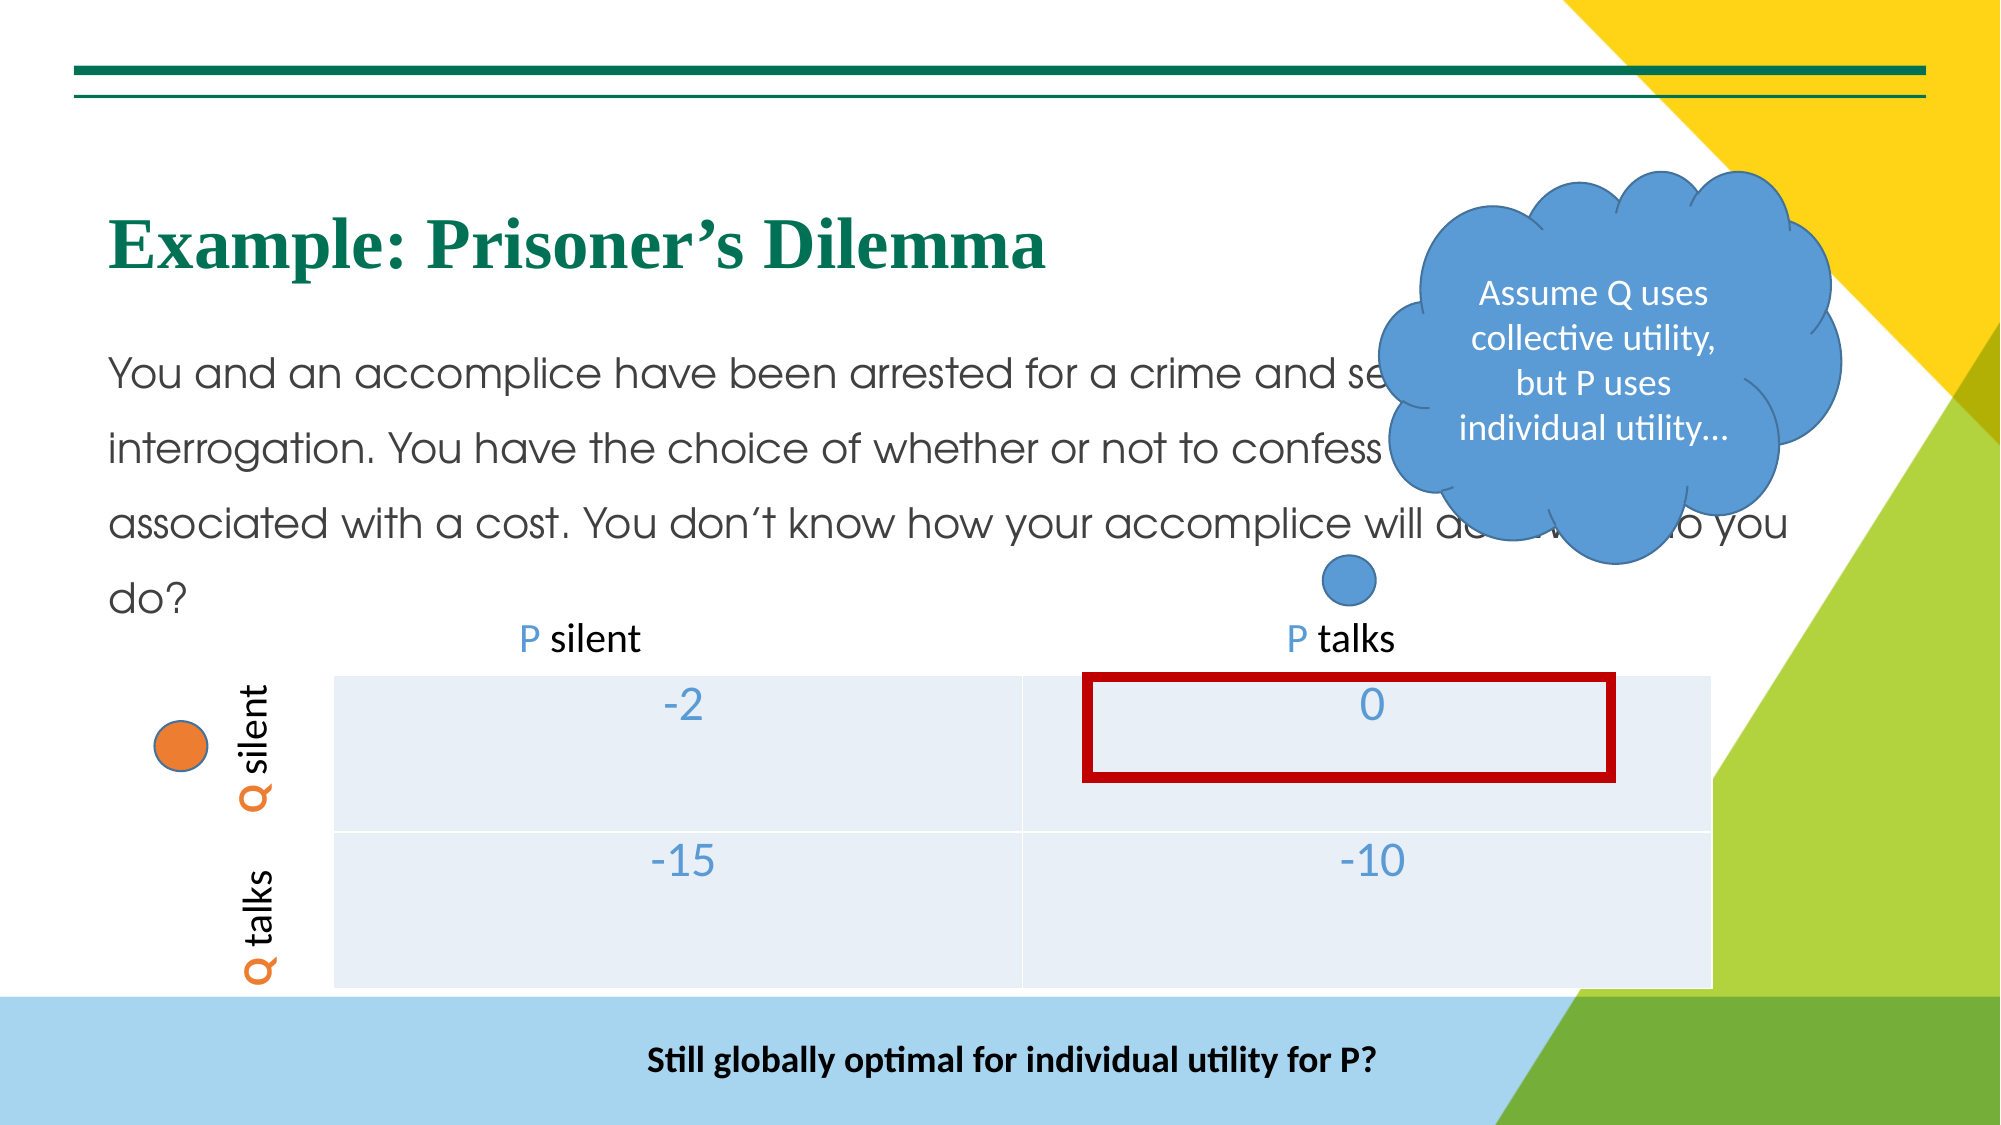

# Example: Prisoner’s Dilemma
Assume Q uses collective utility, but P uses individual utility…
You and an accomplice have been arrested for a crime and separated for interrogation. You have the choice of whether or not to confess and each action is associated with a cost. You don’t know how your accomplice will act. What do you do?

Q silent
P silent
P talks
| -2 | 0 |
| --- | --- |
| -15 | -10 |

Q talks
Still globally optimal for individual utility for P?